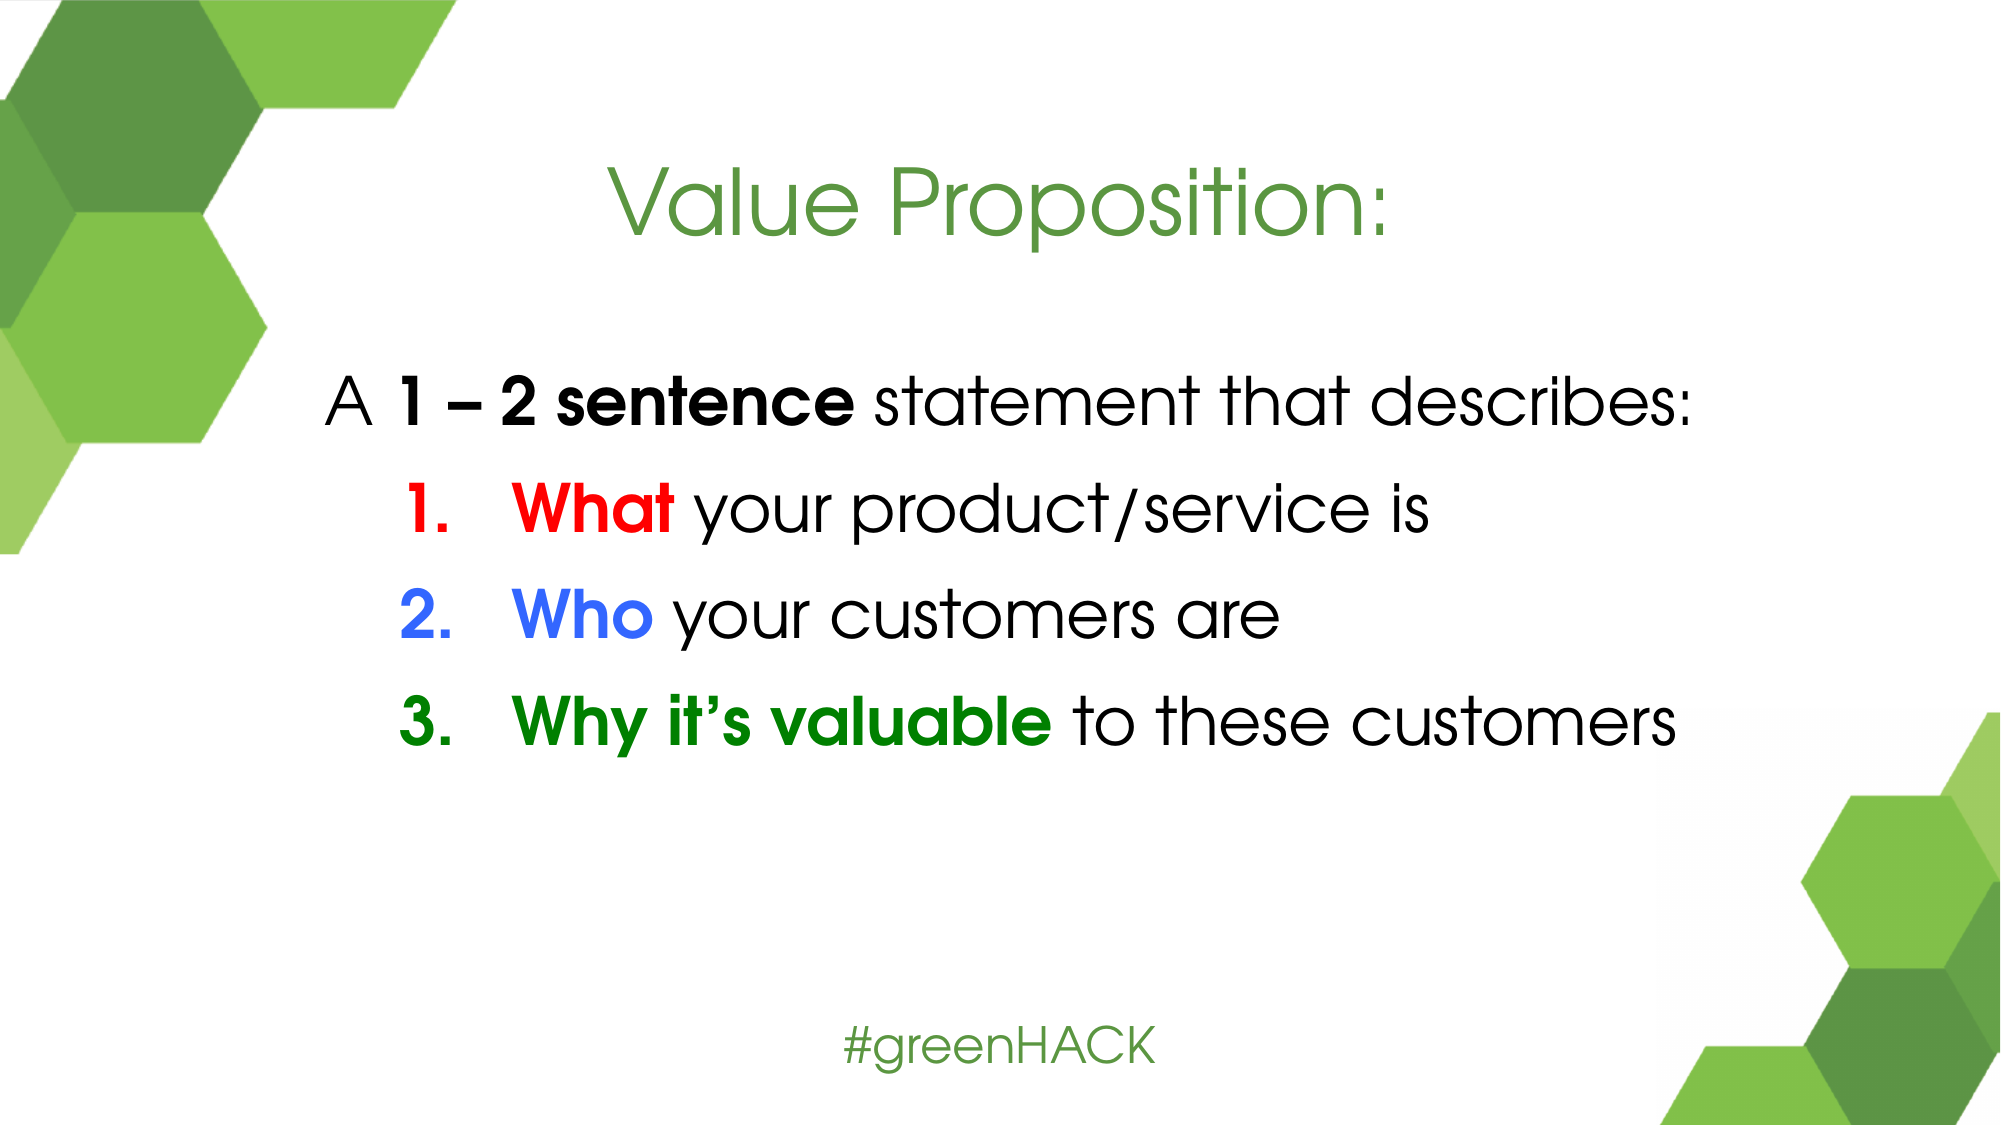

Value Proposition:
A 1 – 2 sentence statement that describes:

What your product/service is

Who your customers are

Why it’s valuable to these customers
#greenHACK